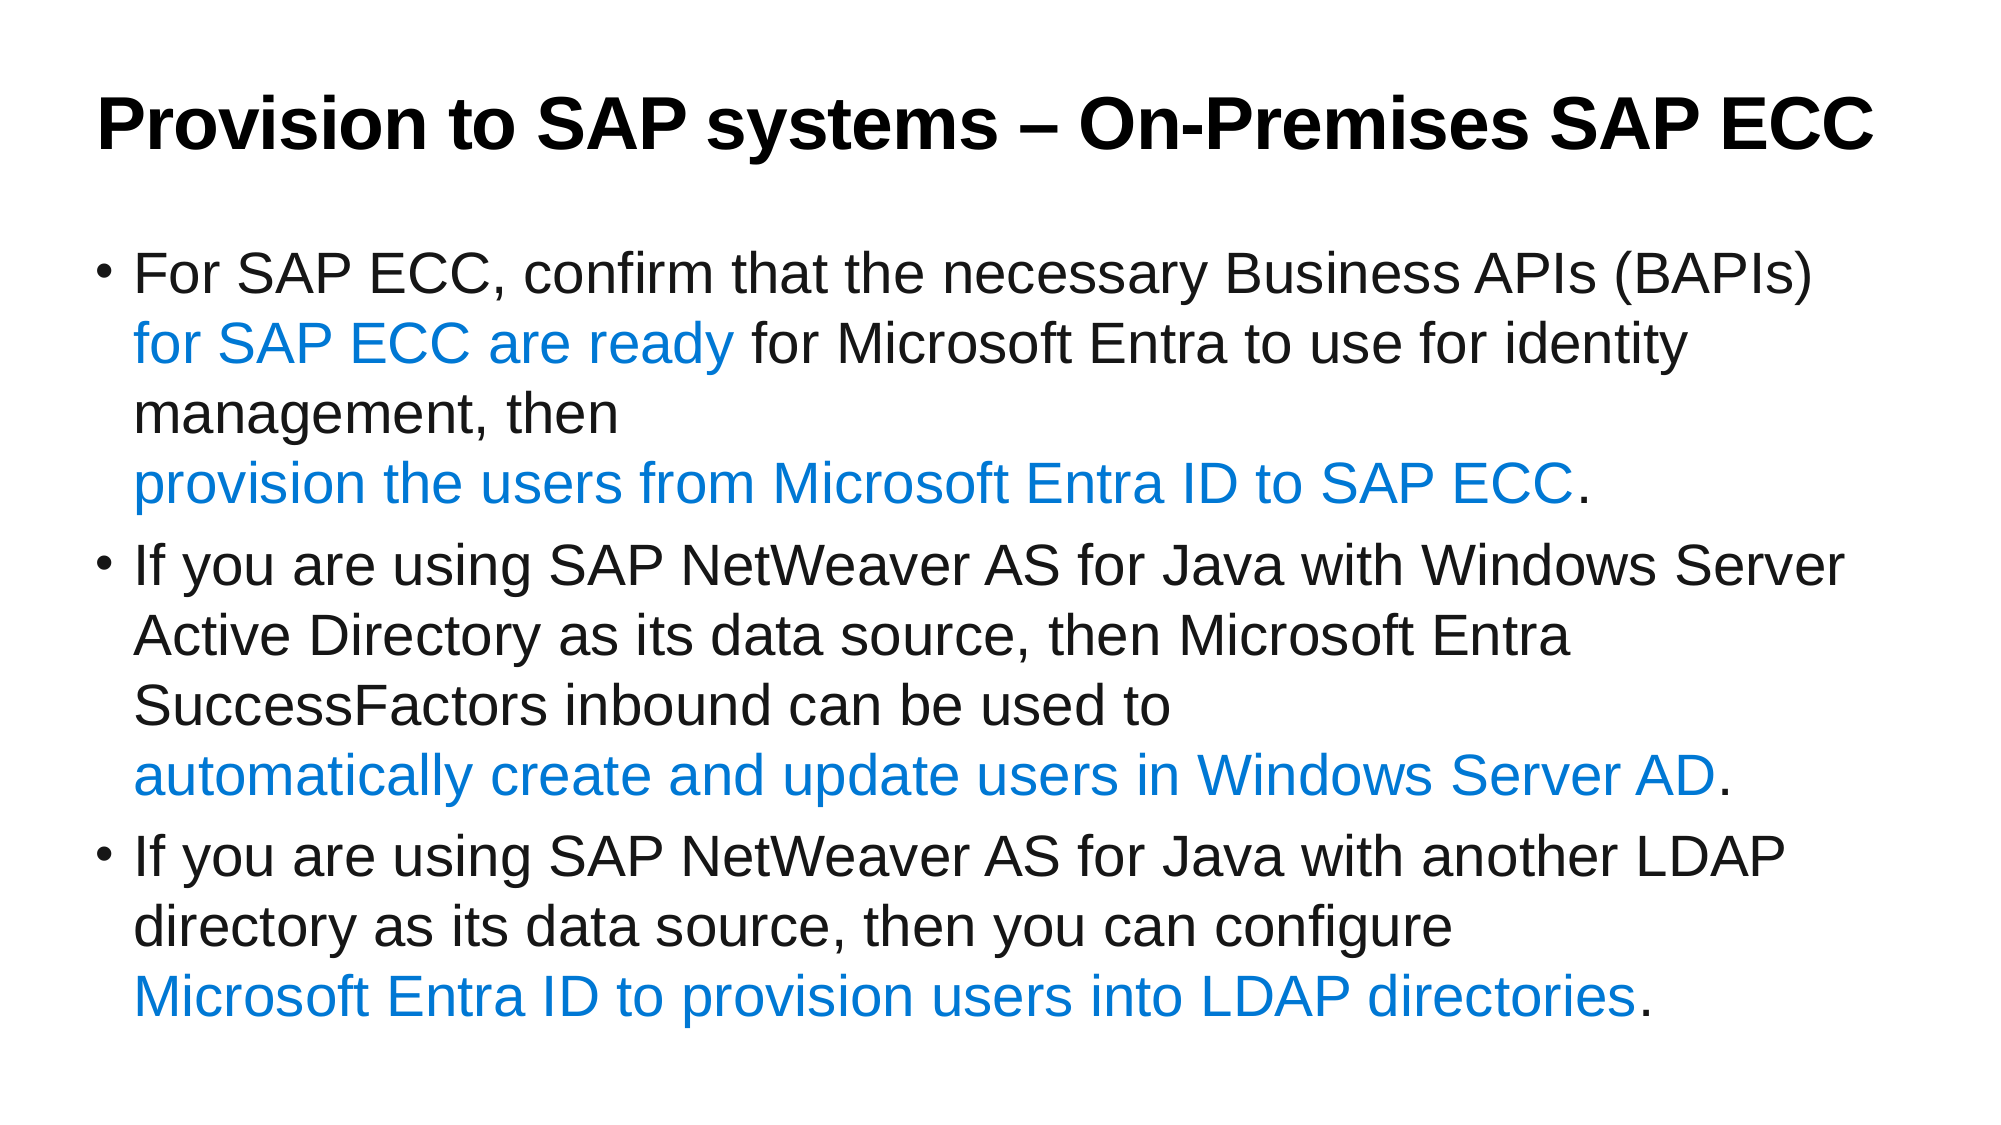

# Provision to SAP systems – On-Premises SAP ECC
For SAP ECC, confirm that the necessary Business APIs (BAPIs) for SAP ECC are ready for Microsoft Entra to use for identity management, then provision the users from Microsoft Entra ID to SAP ECC.
If you are using SAP NetWeaver AS for Java with Windows Server Active Directory as its data source, then Microsoft Entra SuccessFactors inbound can be used to automatically create and update users in Windows Server AD.
If you are using SAP NetWeaver AS for Java with another LDAP directory as its data source, then you can configure Microsoft Entra ID to provision users into LDAP directories.